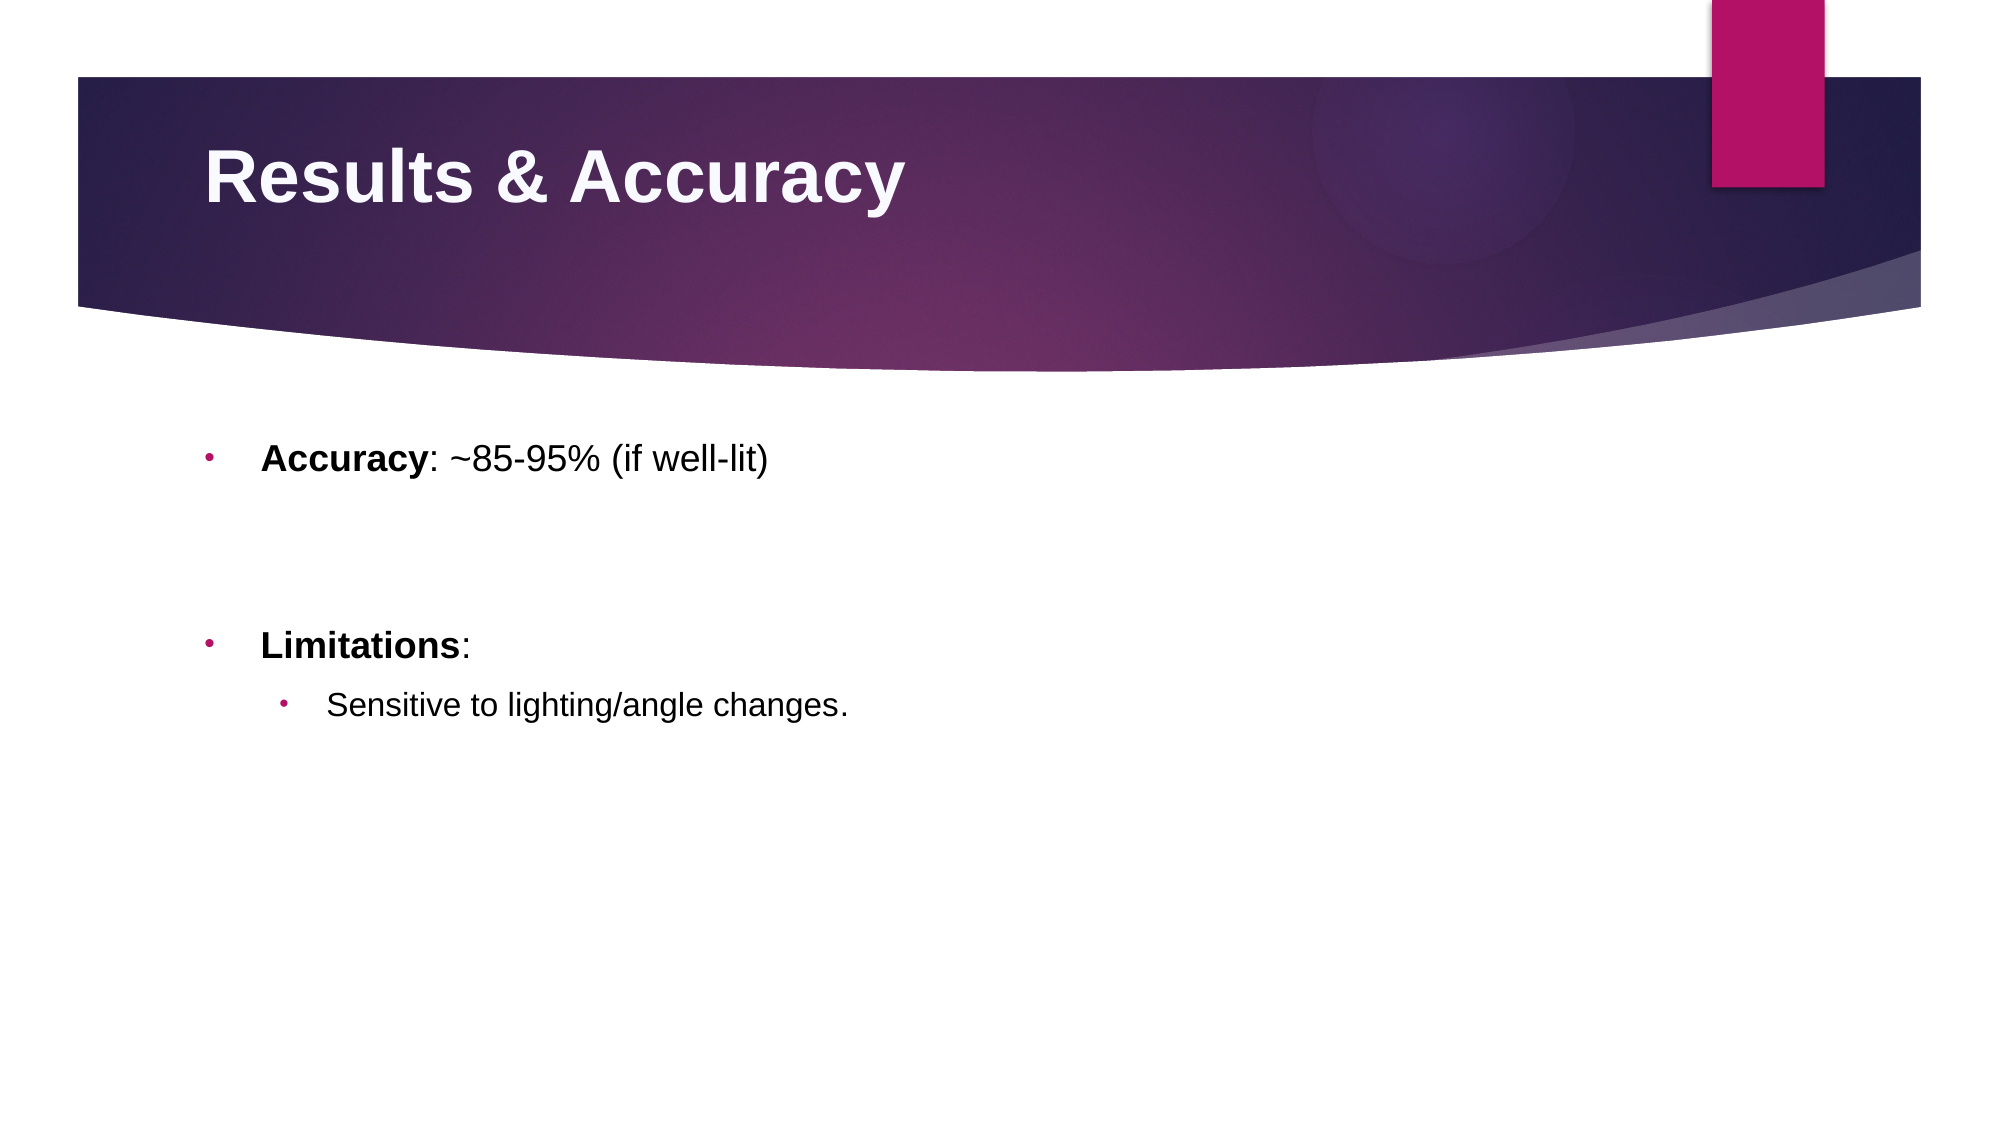

# Results & Accuracy
Accuracy: ~85-95% (if well-lit)

Limitations:
Sensitive to lighting/angle changes.